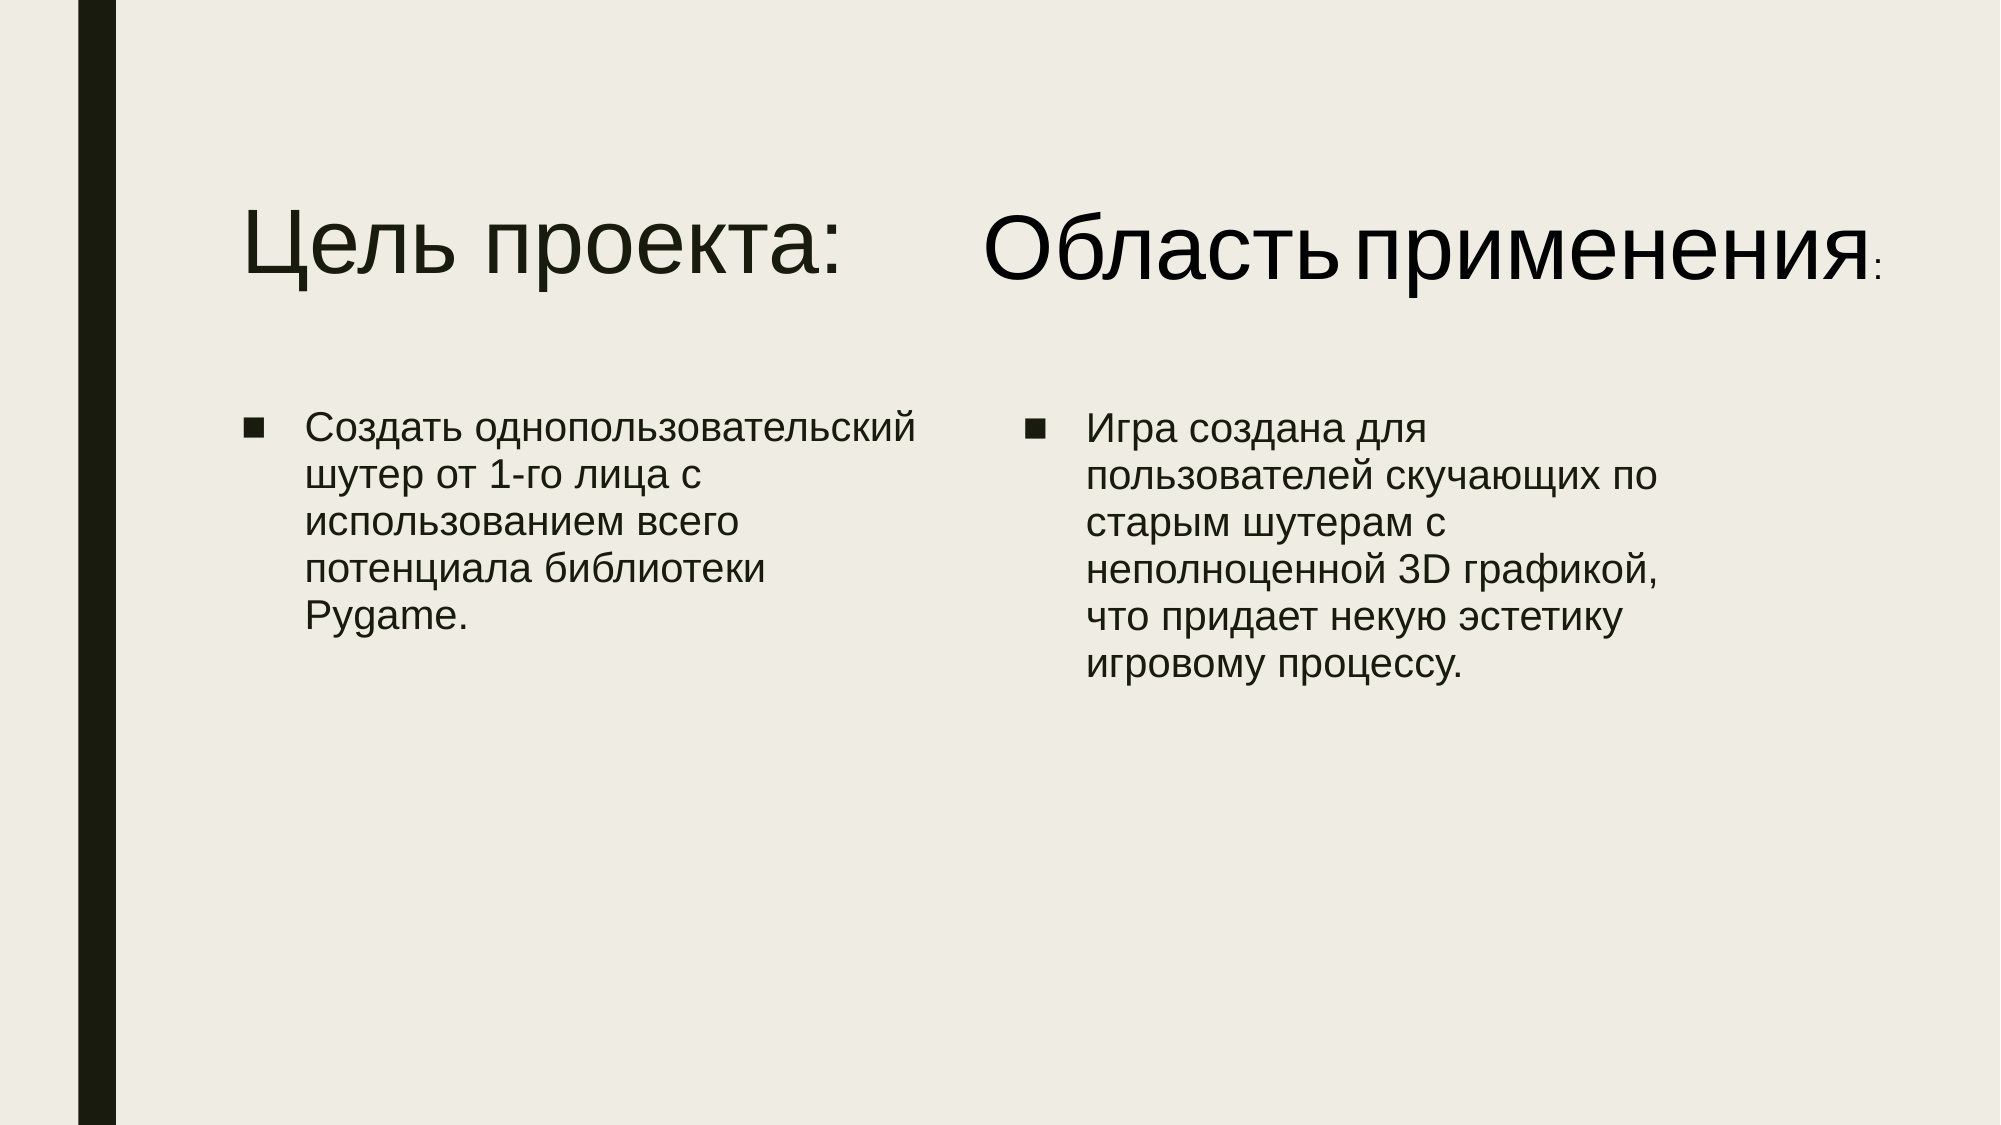

Область применения:
# Цель проекта:
Создать однопользовательский шутер от 1-го лица с использованием всего потенциала библиотеки Pygame.
Игра создана для пользователей скучающих по старым шутерам с неполноценной 3D графикой, что придает некую эстетику игровому процессу.